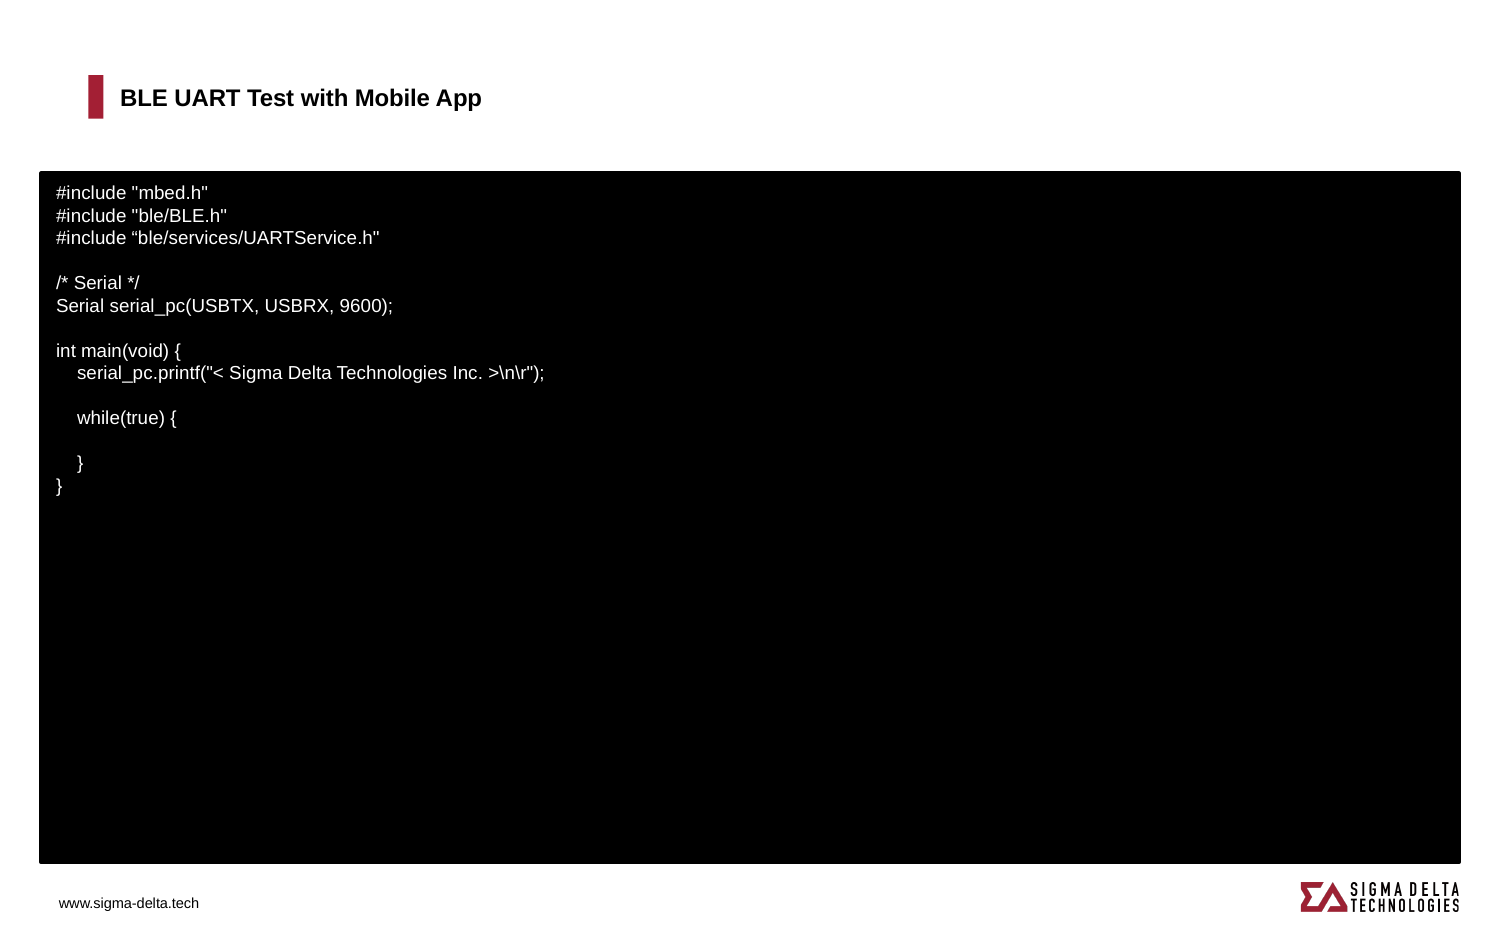

# BLE UART Test with Mobile App
#include "mbed.h"
#include "ble/BLE.h"
#include “ble/services/UARTService.h"

/* Serial */
Serial serial_pc(USBTX, USBRX, 9600);

int main(void) {
    serial_pc.printf("< Sigma Delta Technologies Inc. >\n\r");

    while(true) {

    }
}